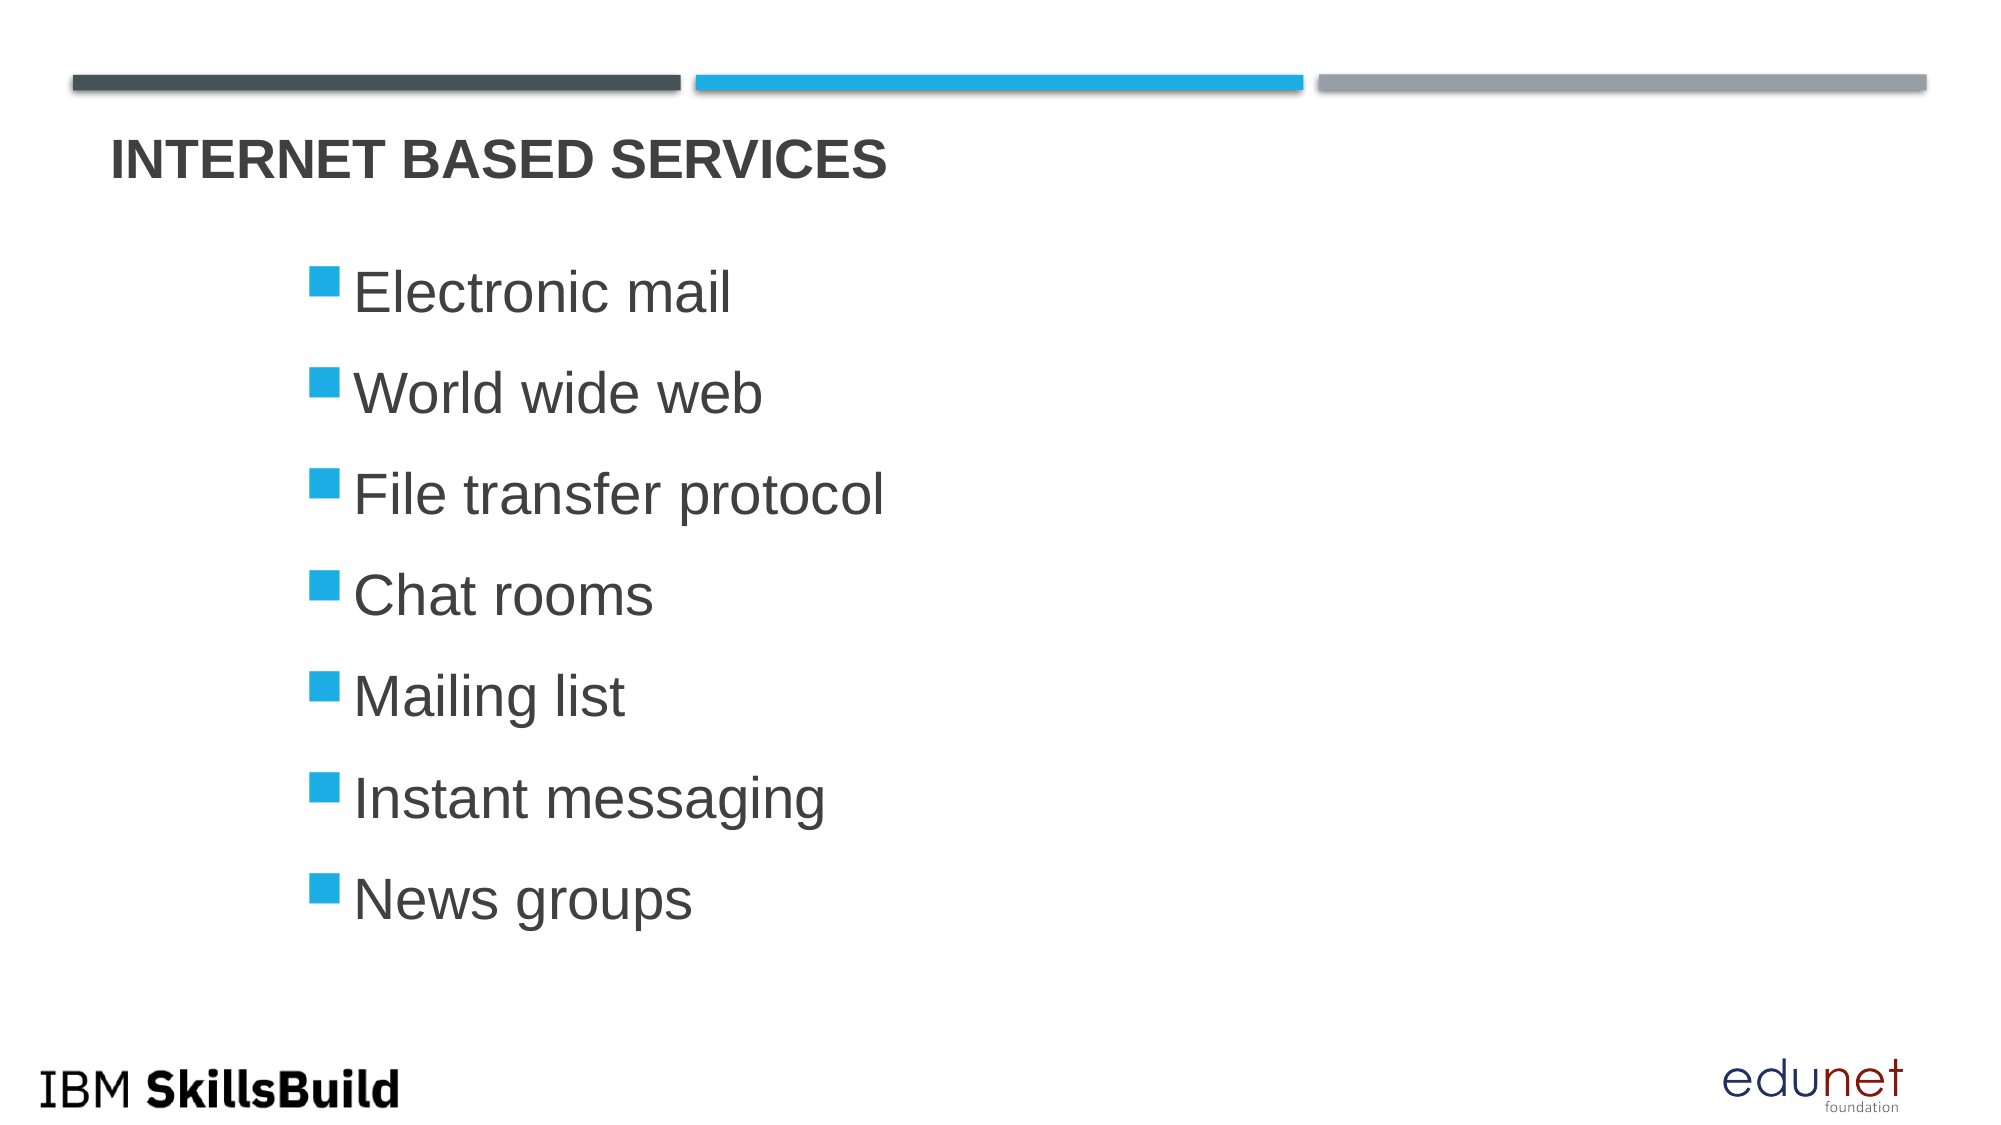

# Internet Based Services
Electronic mail
World wide web
File transfer protocol
Chat rooms
Mailing list
Instant messaging
News groups